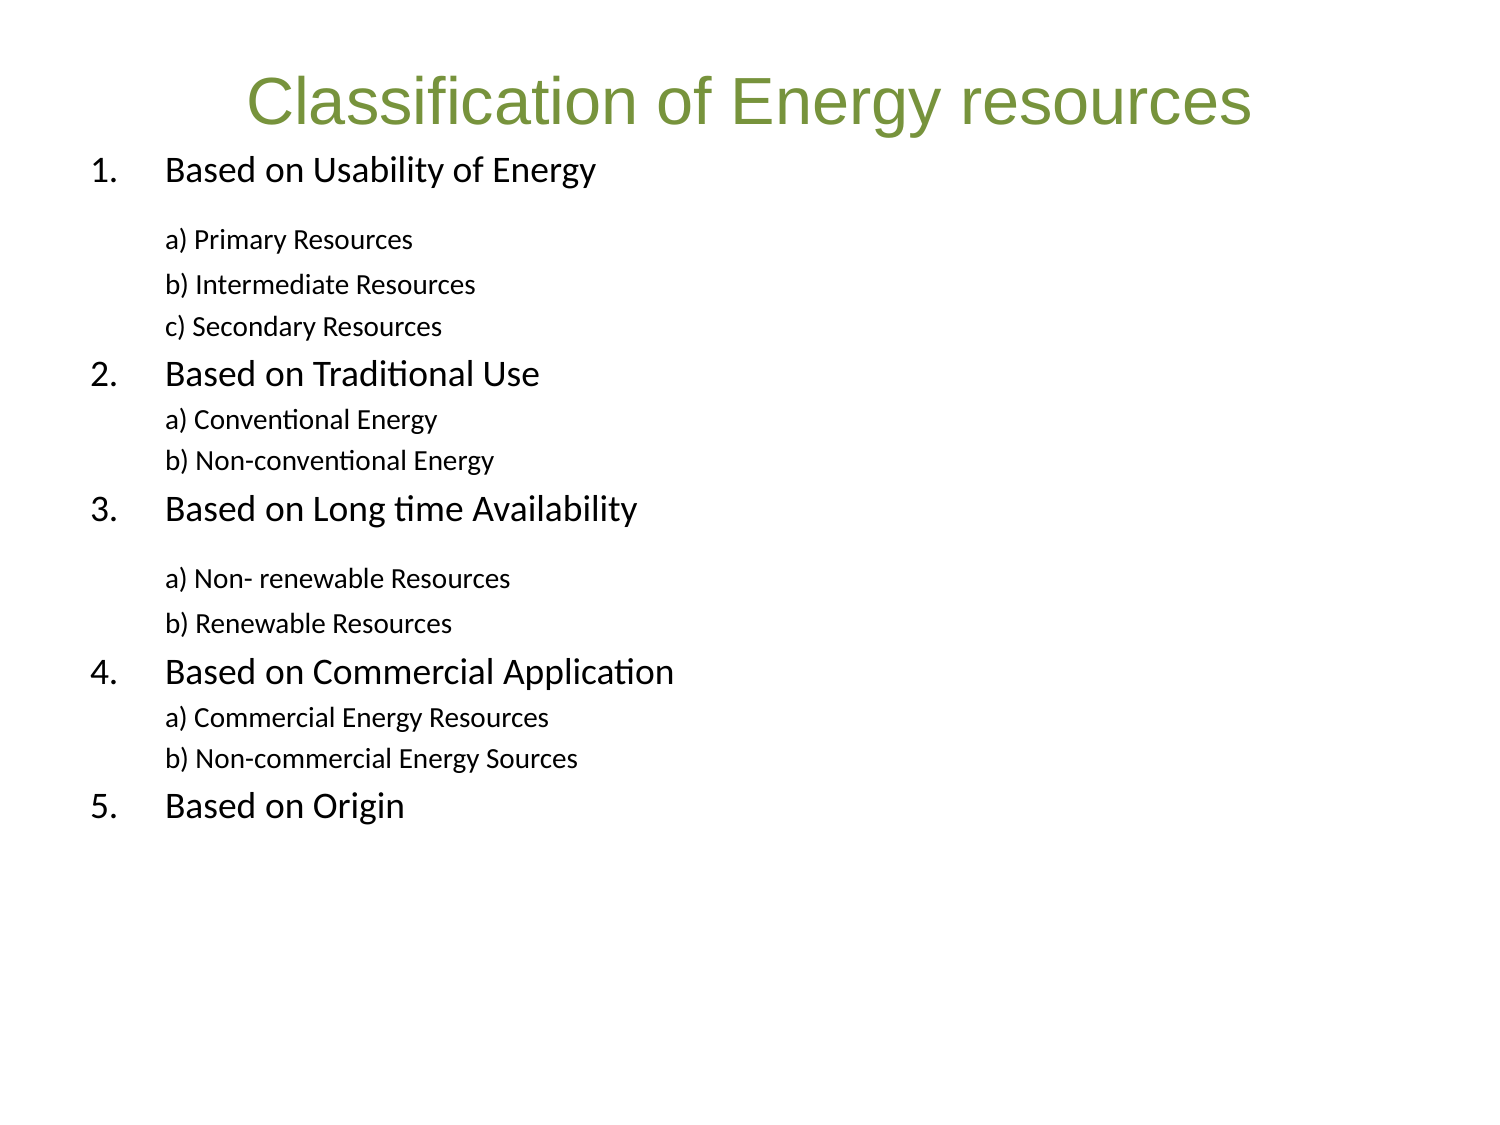

# Classification of Energy resources
Based on Usability of Energy
	a) Primary Resources
	b) Intermediate Resources
	c) Secondary Resources
Based on Traditional Use
	a) Conventional Energy
	b) Non-conventional Energy
3. 	Based on Long time Availability
	a) Non- renewable Resources
	b) Renewable Resources
4.	Based on Commercial Application
	a) Commercial Energy Resources
	b) Non-commercial Energy Sources
5. 	Based on Origin